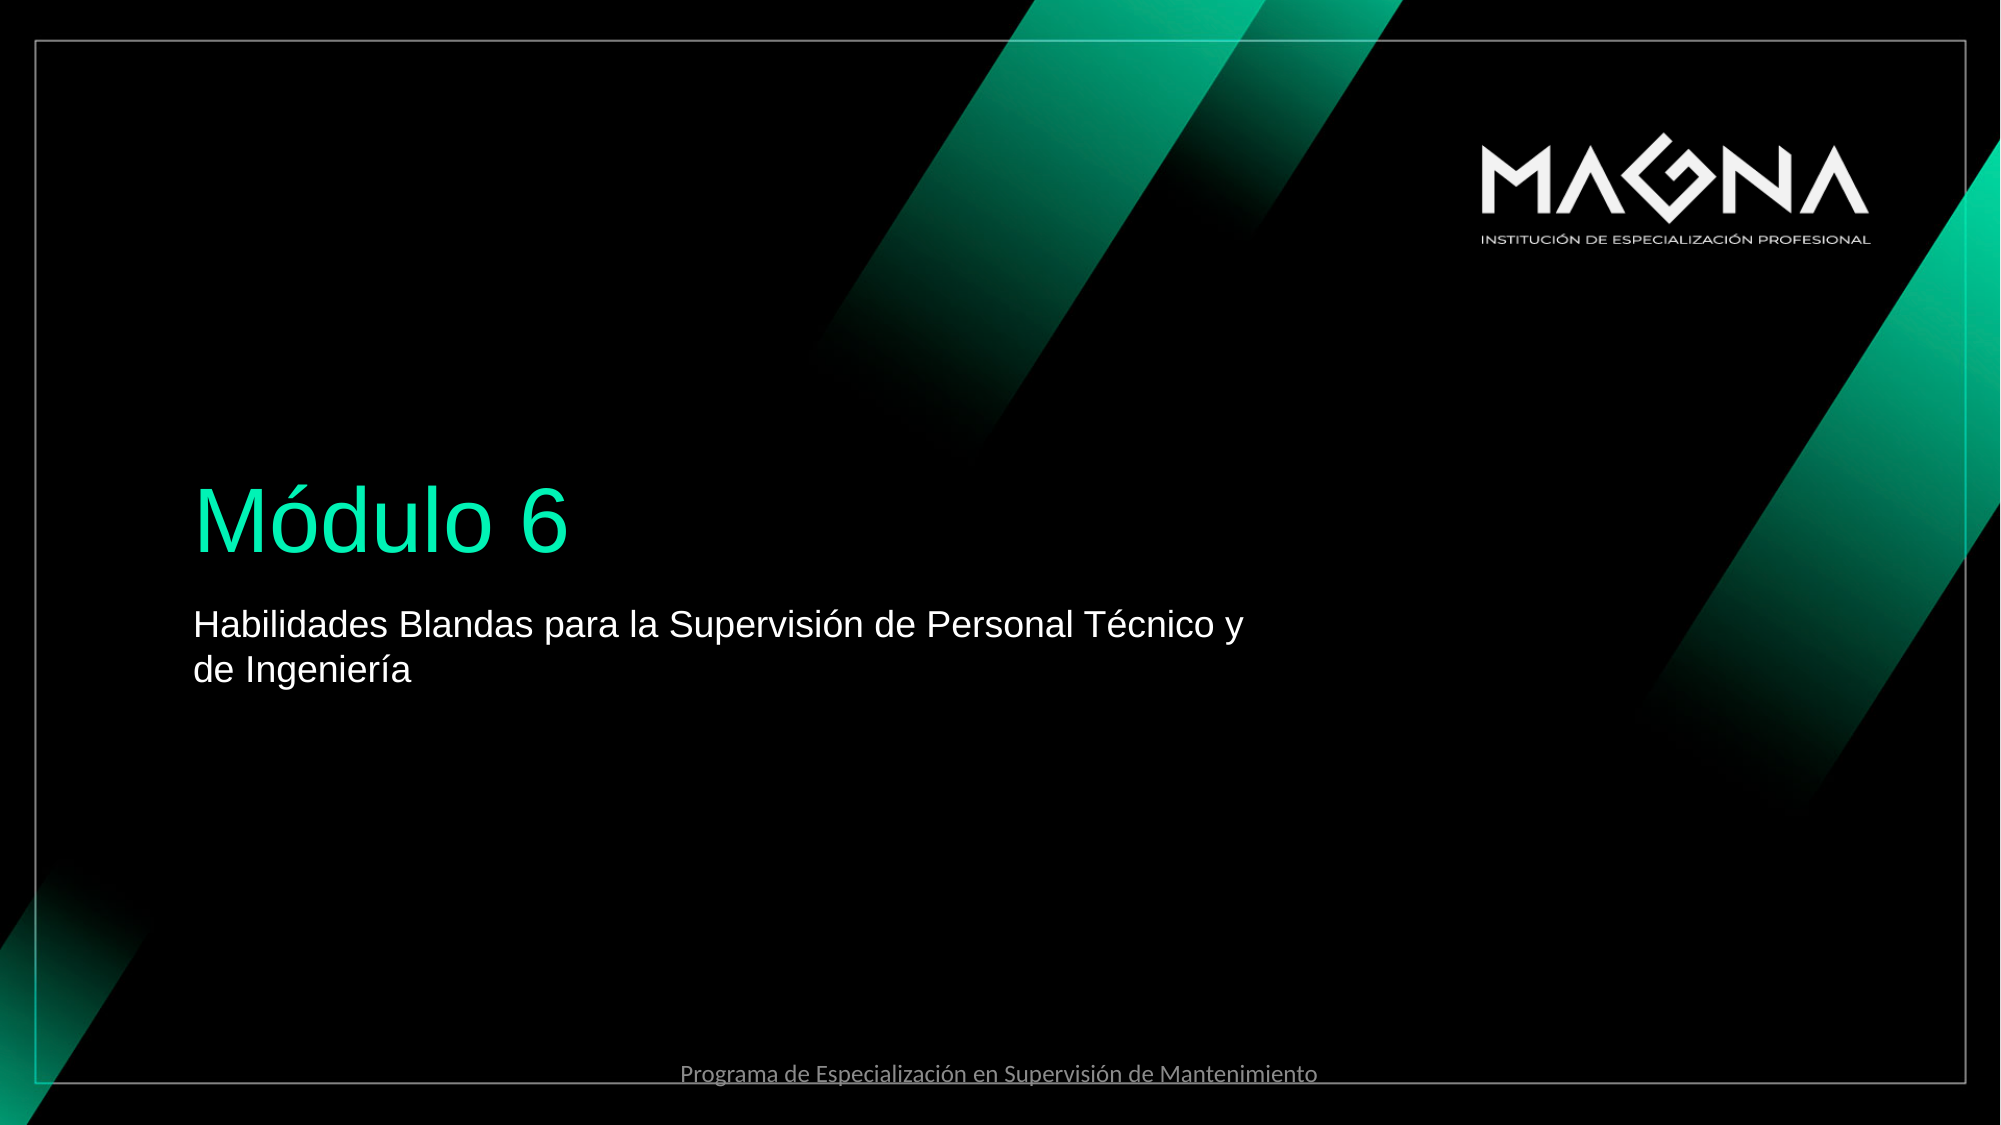

# Módulo 6
Habilidades Blandas para la Supervisión de Personal Técnico y de Ingeniería